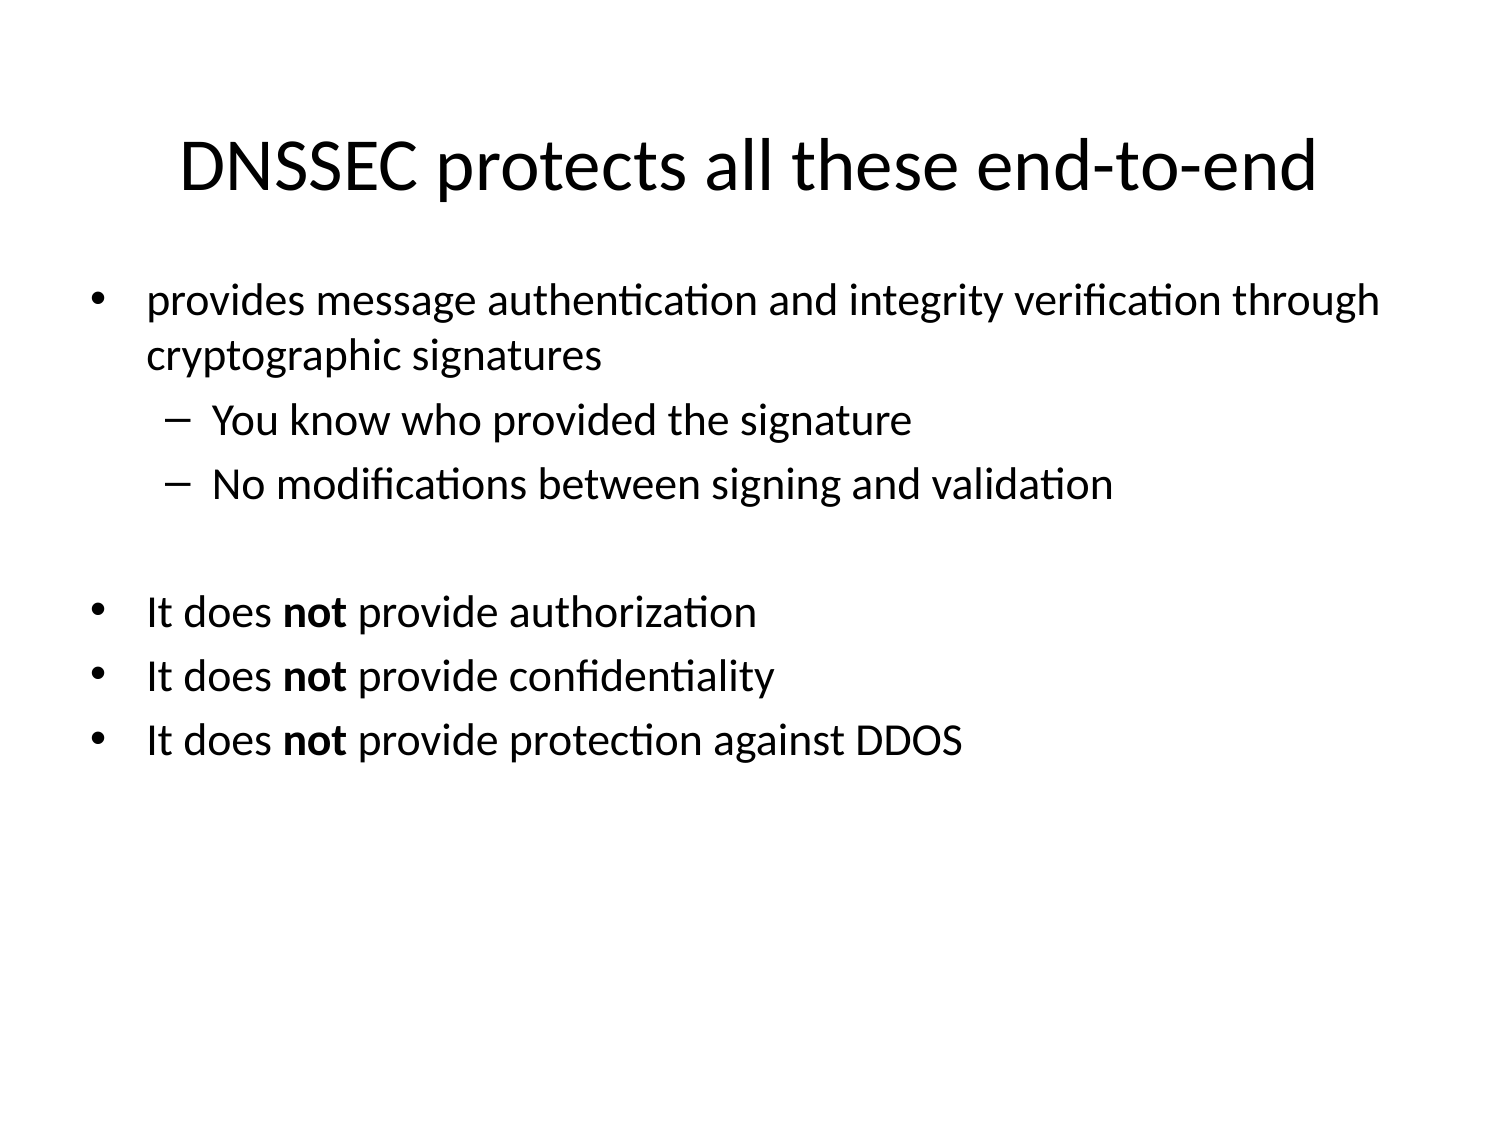

# DNSSEC protects all these end-to-end
provides message authentication and integrity verification through cryptographic signatures
You know who provided the signature
No modifications between signing and validation

It does not provide authorization
It does not provide confidentiality
It does not provide protection against DDOS